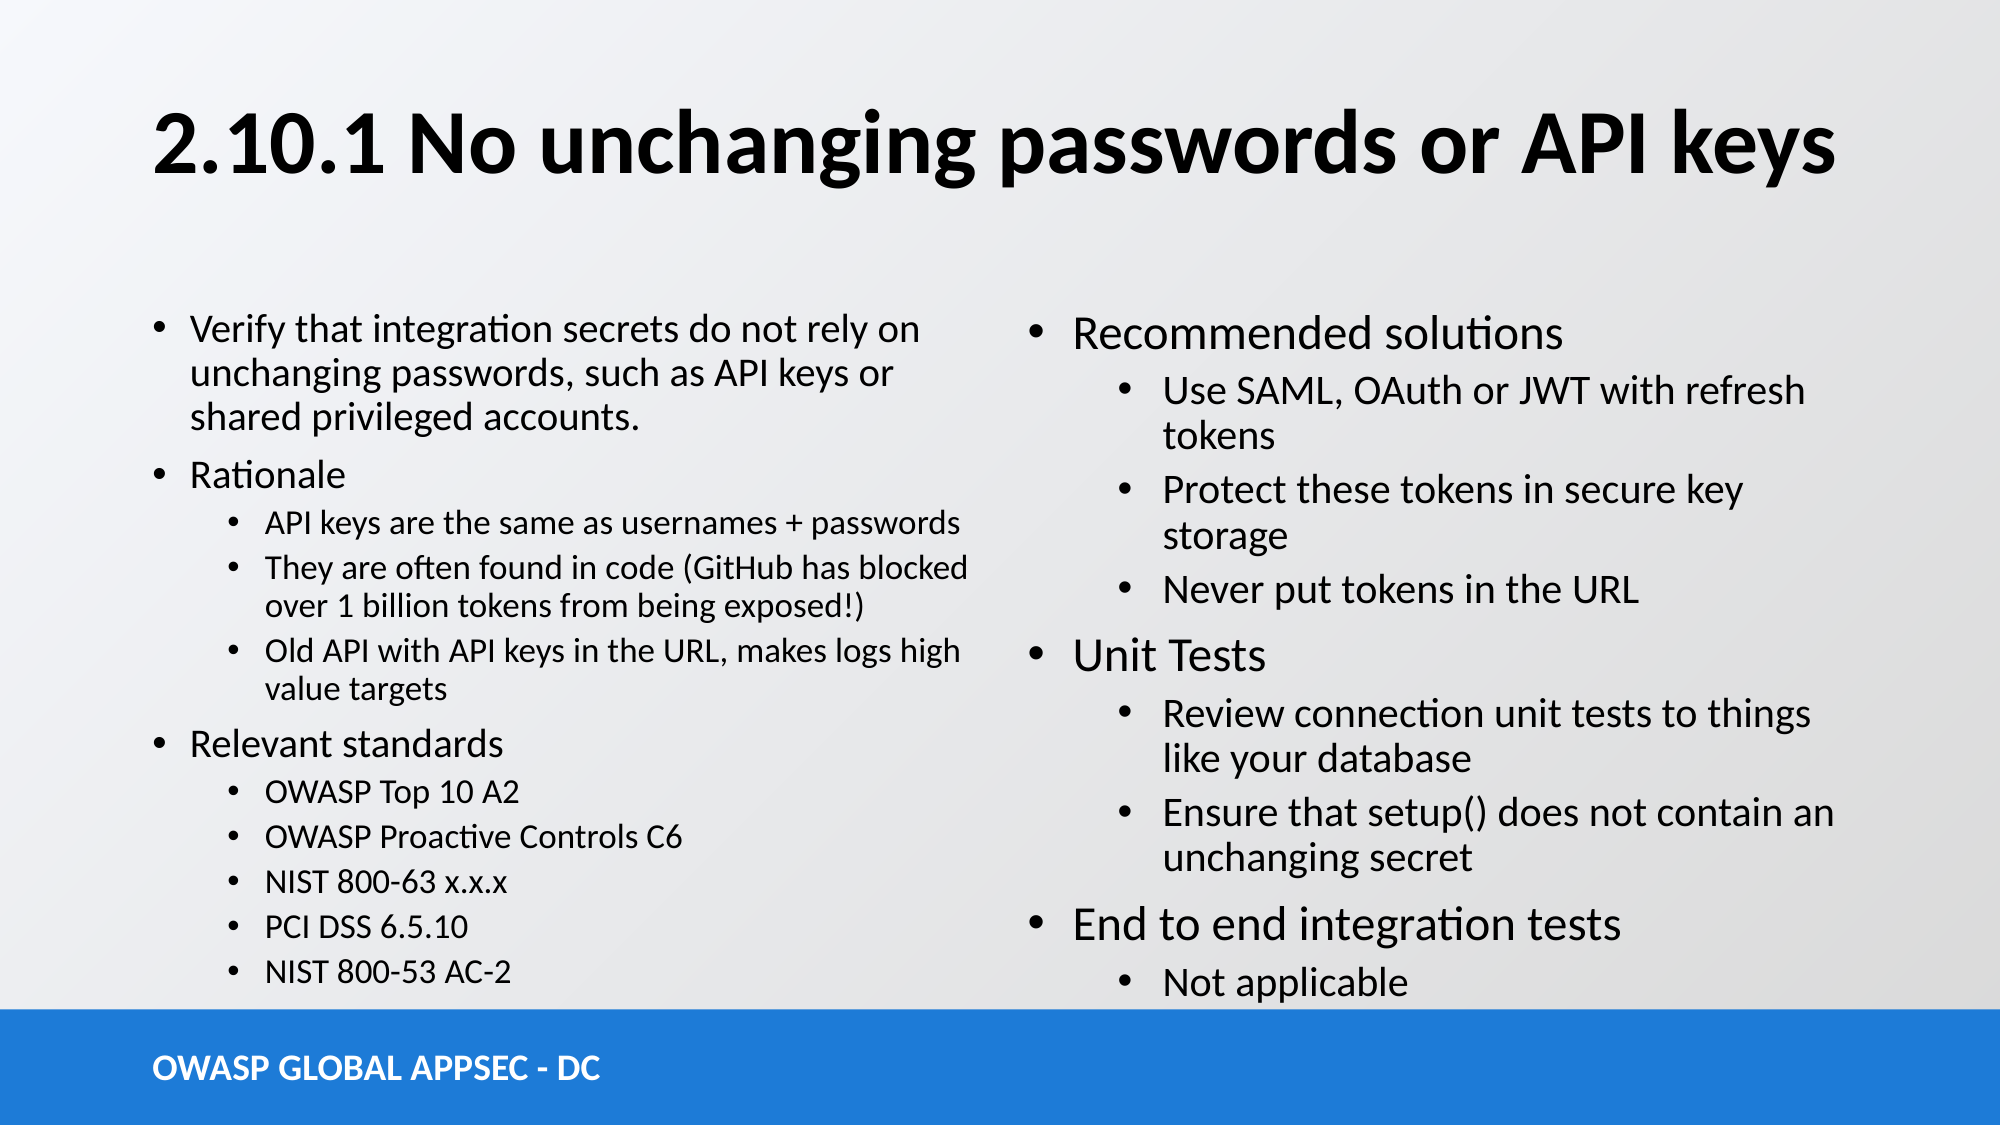

# 2.10.1 No unchanging passwords or API keys
Verify that integration secrets do not rely on unchanging passwords, such as API keys or shared privileged accounts.
Rationale
API keys are the same as usernames + passwords
They are often found in code (GitHub has blocked over 1 billion tokens from being exposed!)
Old API with API keys in the URL, makes logs high value targets
Relevant standards
OWASP Top 10 A2
OWASP Proactive Controls C6
NIST 800-63 x.x.x
PCI DSS 6.5.10
NIST 800-53 AC-2

Recommended solutions
Use SAML, OAuth or JWT with refresh tokens
Protect these tokens in secure key storage
Never put tokens in the URL
Unit Tests
Review connection unit tests to things like your database
Ensure that setup() does not contain an unchanging secret
End to end integration tests
Not applicable